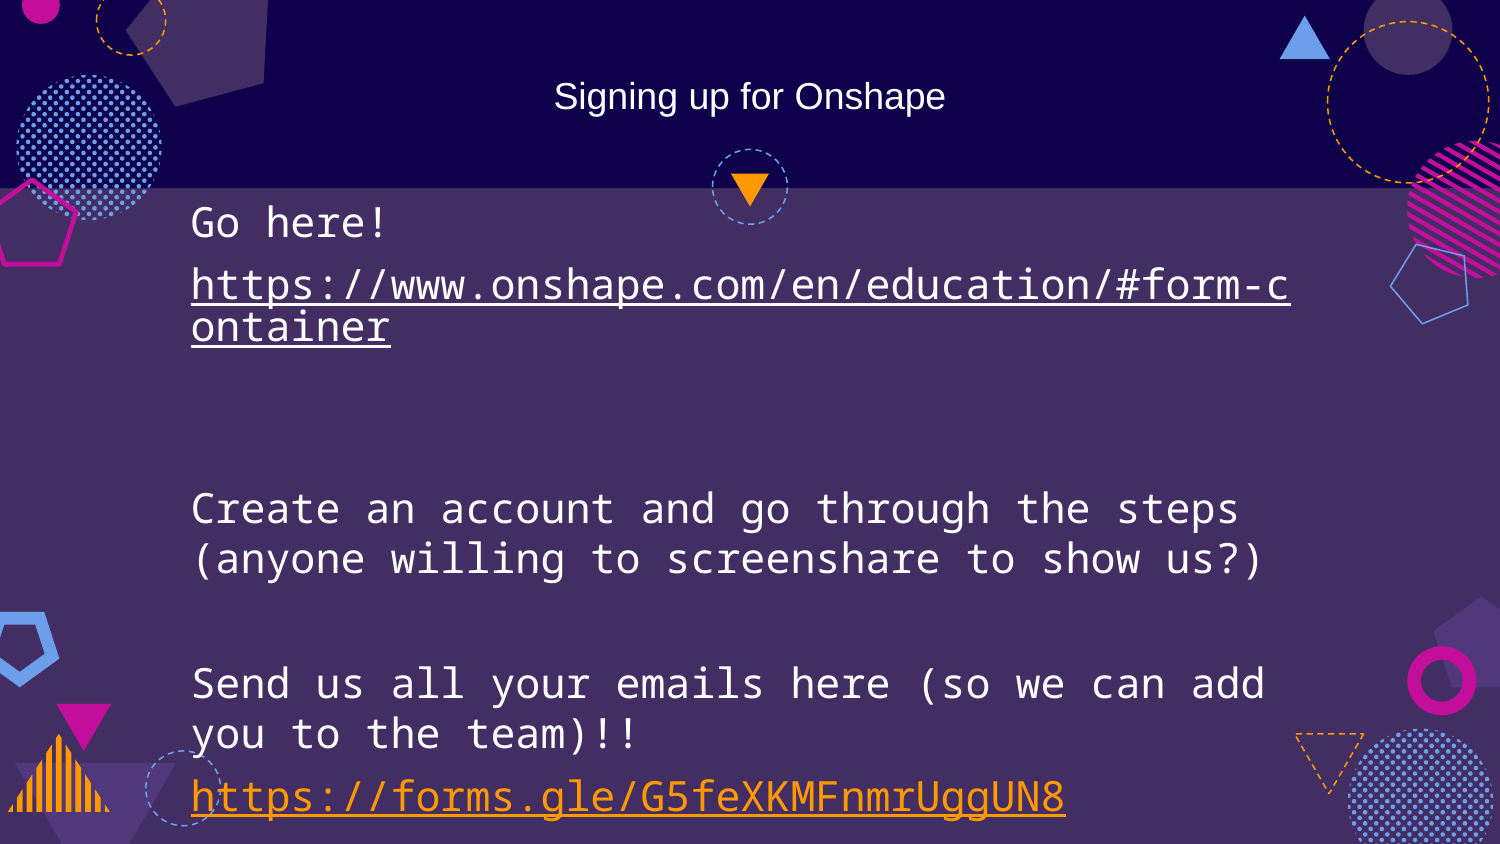

# Signing up for Onshape
Go here!
https://www.onshape.com/en/education/#form-container

Create an account and go through the steps (anyone willing to screenshare to show us?)

Send us all your emails here (so we can add you to the team)!!
https://forms.gle/G5feXKMFnmrUggUN8